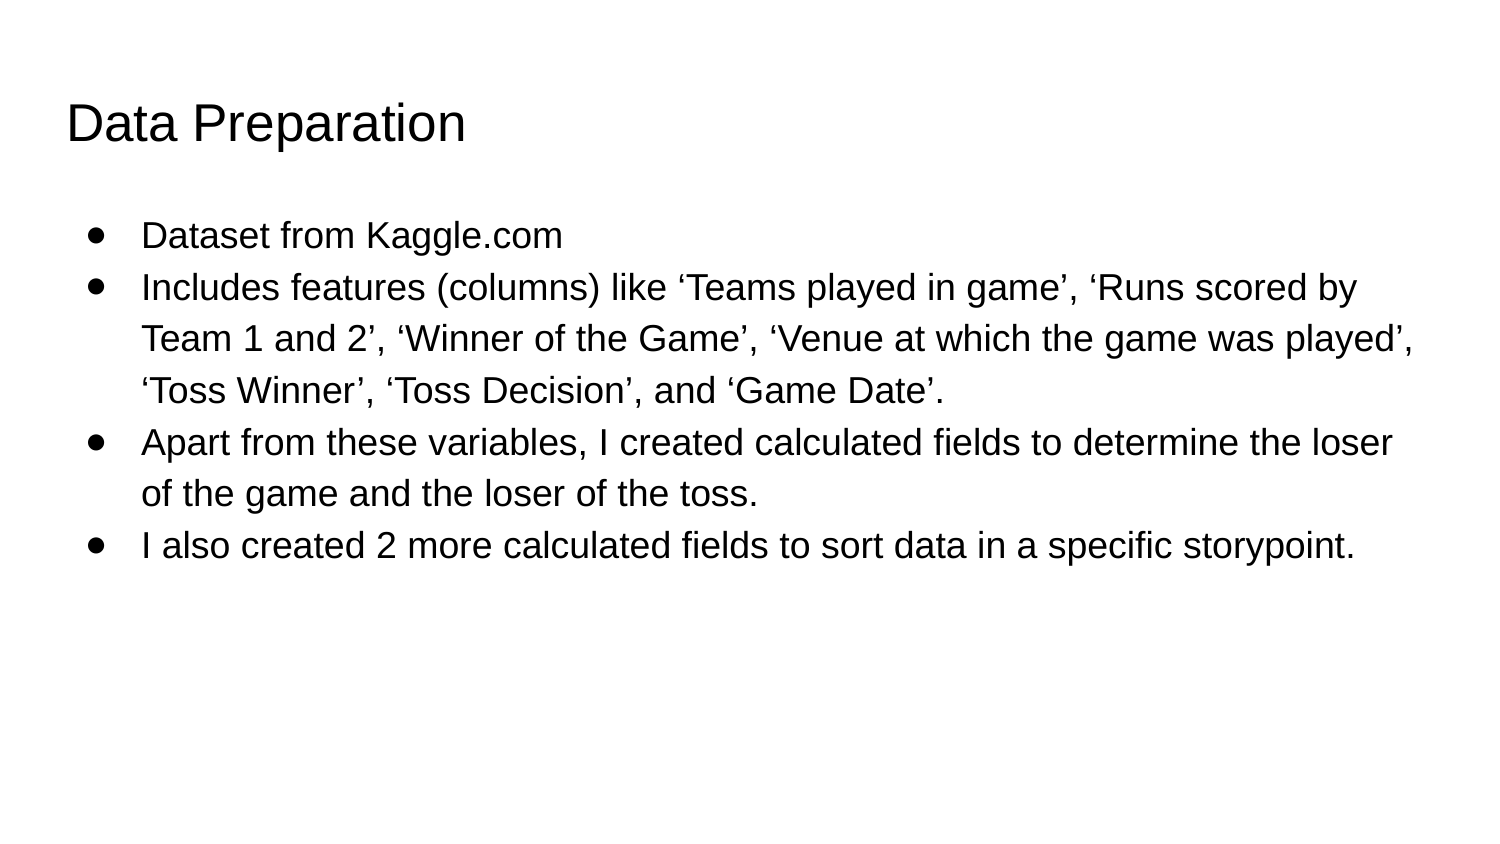

# Data Preparation
Dataset from Kaggle.com
Includes features (columns) like ‘Teams played in game’, ‘Runs scored by Team 1 and 2’, ‘Winner of the Game’, ‘Venue at which the game was played’, ‘Toss Winner’, ‘Toss Decision’, and ‘Game Date’.
Apart from these variables, I created calculated fields to determine the loser of the game and the loser of the toss.
I also created 2 more calculated fields to sort data in a specific storypoint.